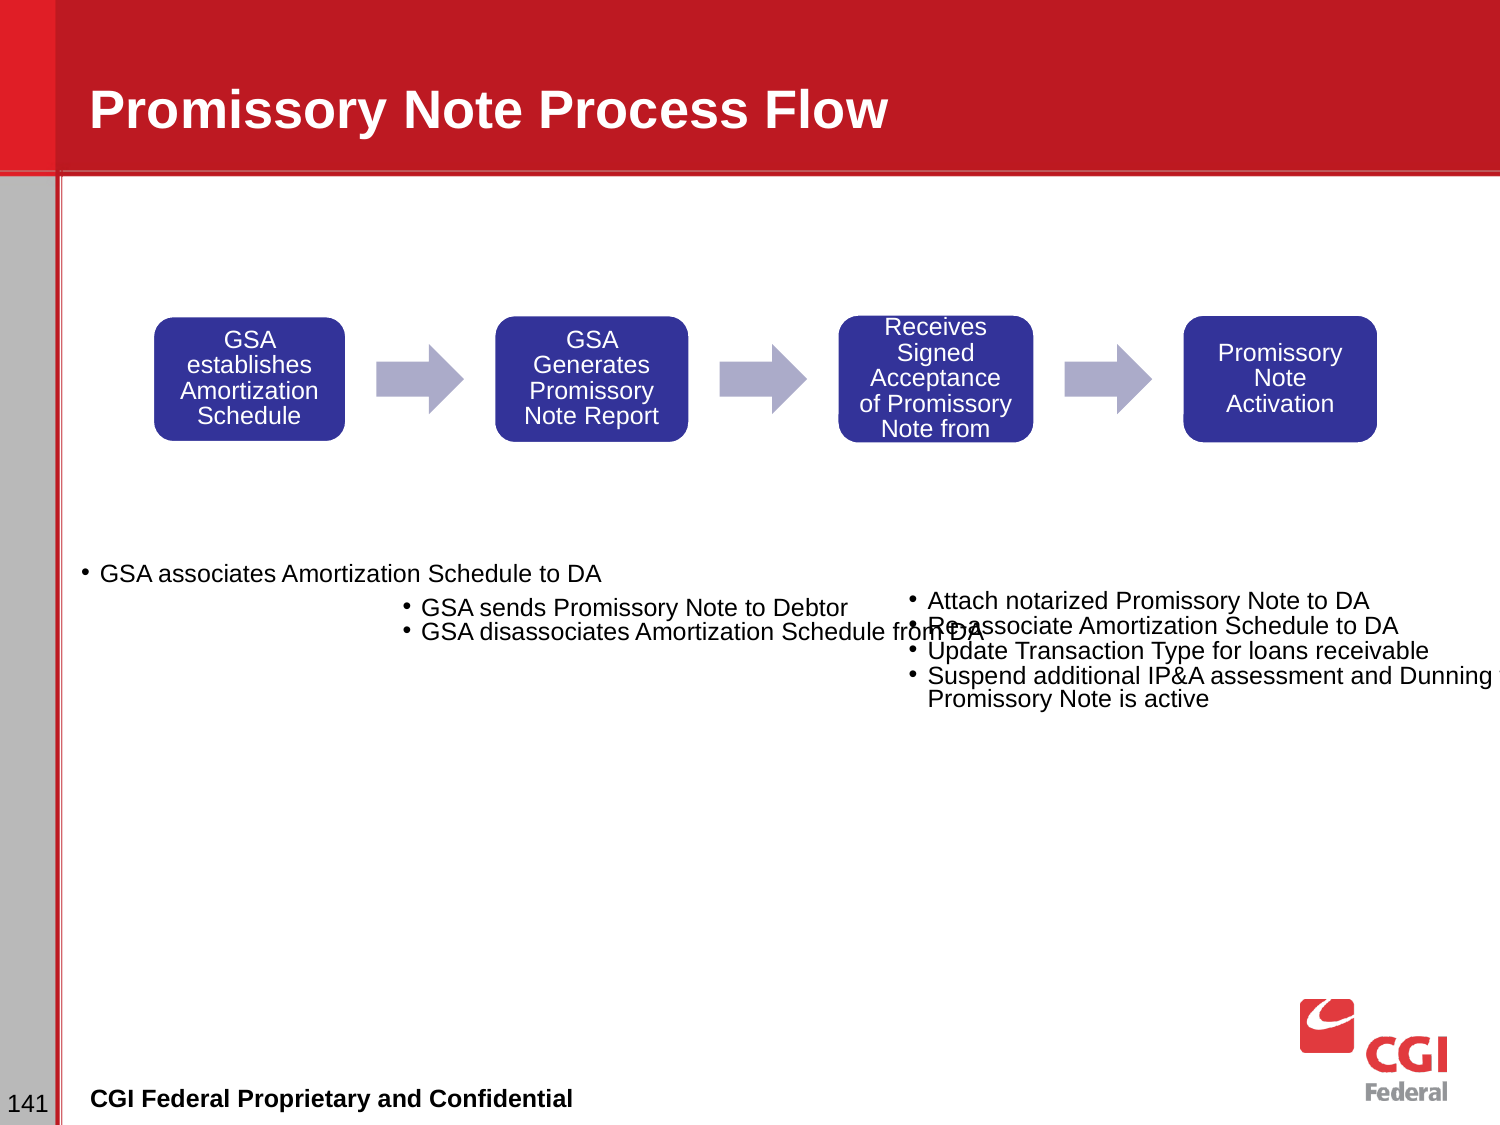

# Promissory Note Process Flow
GSA Receives Signed Acceptance of Promissory Note from Debtor
Promissory Note Activation
GSA Generates Promissory Note Report
GSA establishes Amortization Schedule

GSA associates Amortization Schedule to DA
Attach notarized Promissory Note to DA
Re-associate Amortization Schedule to DA
Update Transaction Type for loans receivable
Suspend additional IP&A assessment and Dunning while Promissory Note is active
GSA sends Promissory Note to Debtor
GSA disassociates Amortization Schedule from DA
141
CGI Federal Proprietary and Confidential